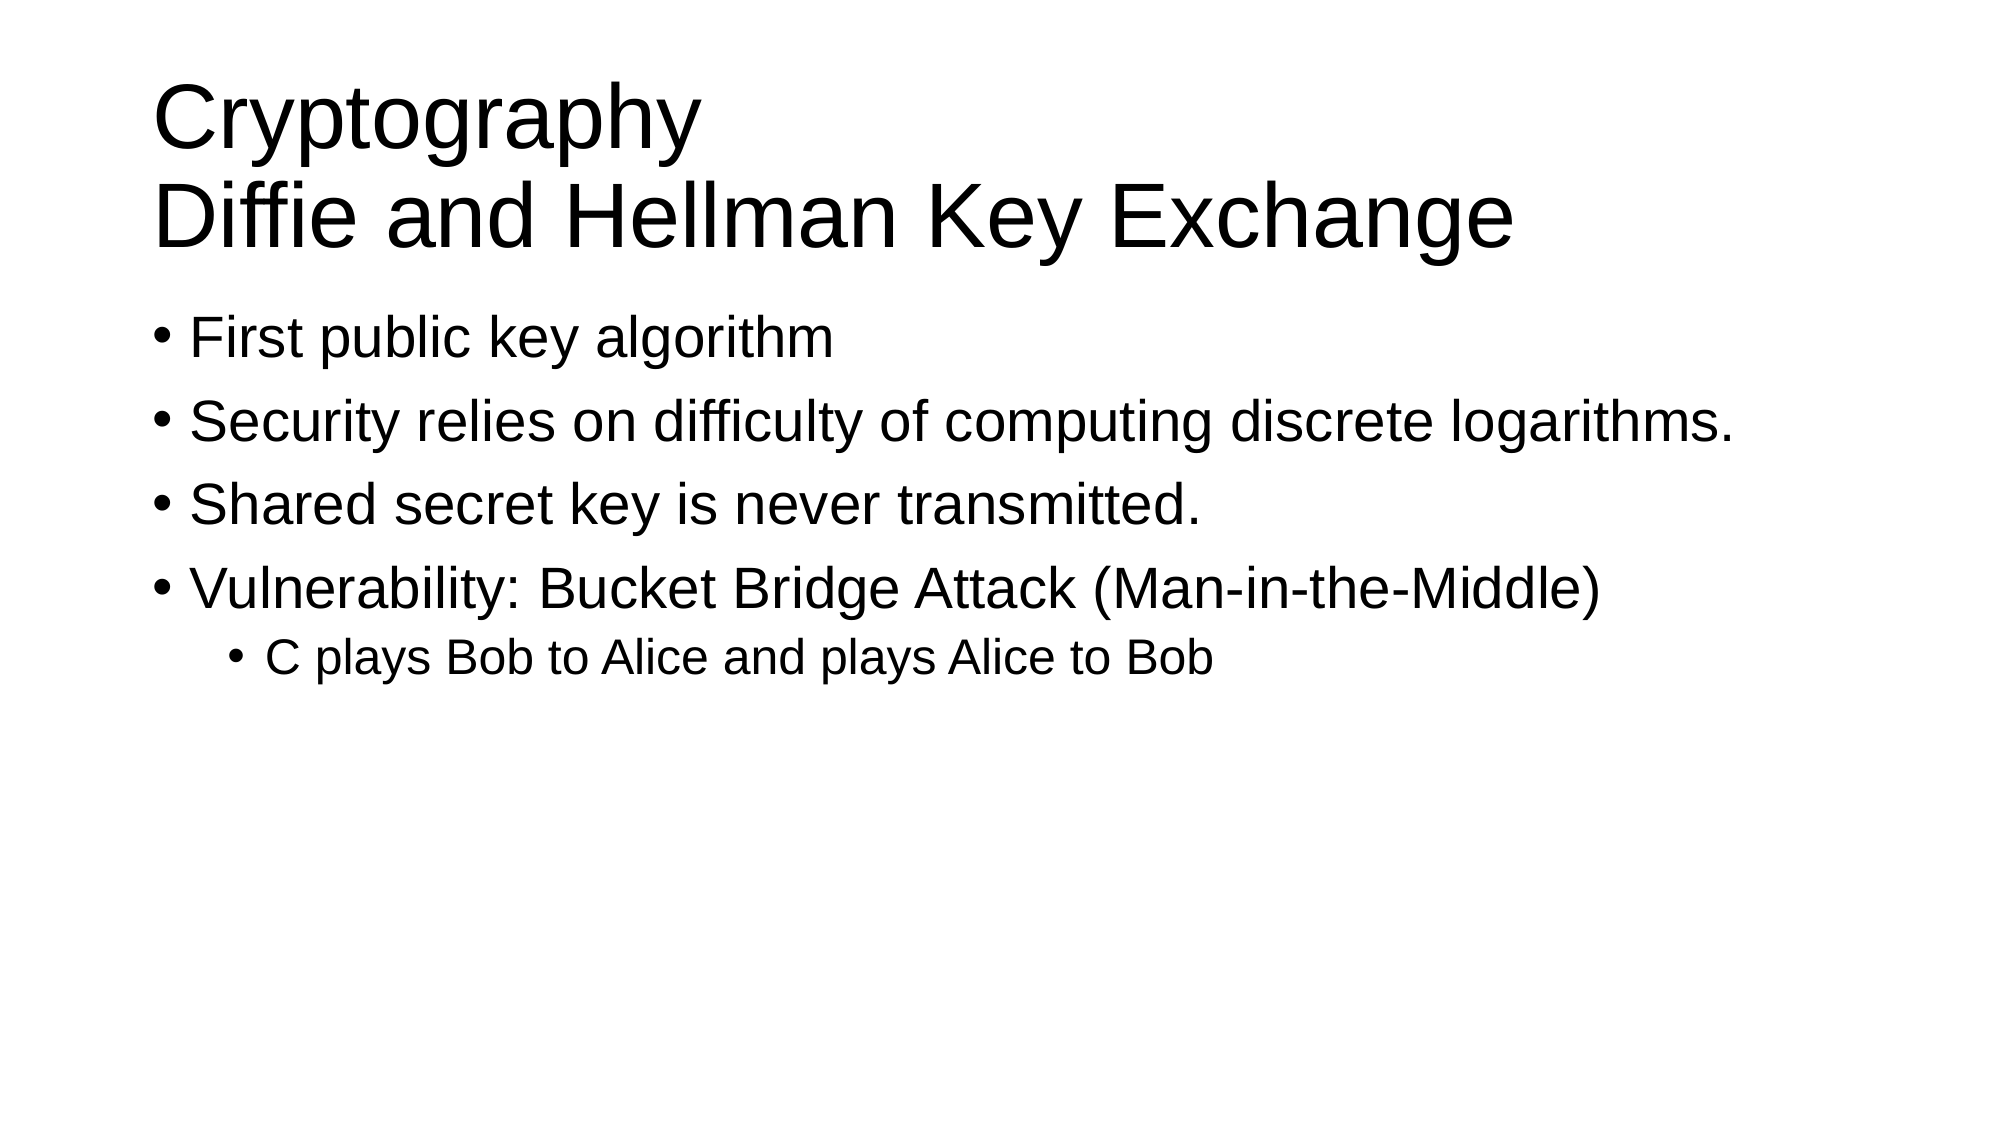

# Cryptography Diffie and Hellman Key Exchange
First public key algorithm
Security relies on difficulty of computing discrete logarithms.
Shared secret key is never transmitted.
Vulnerability: Bucket Bridge Attack (Man-in-the-Middle)
C plays Bob to Alice and plays Alice to Bob